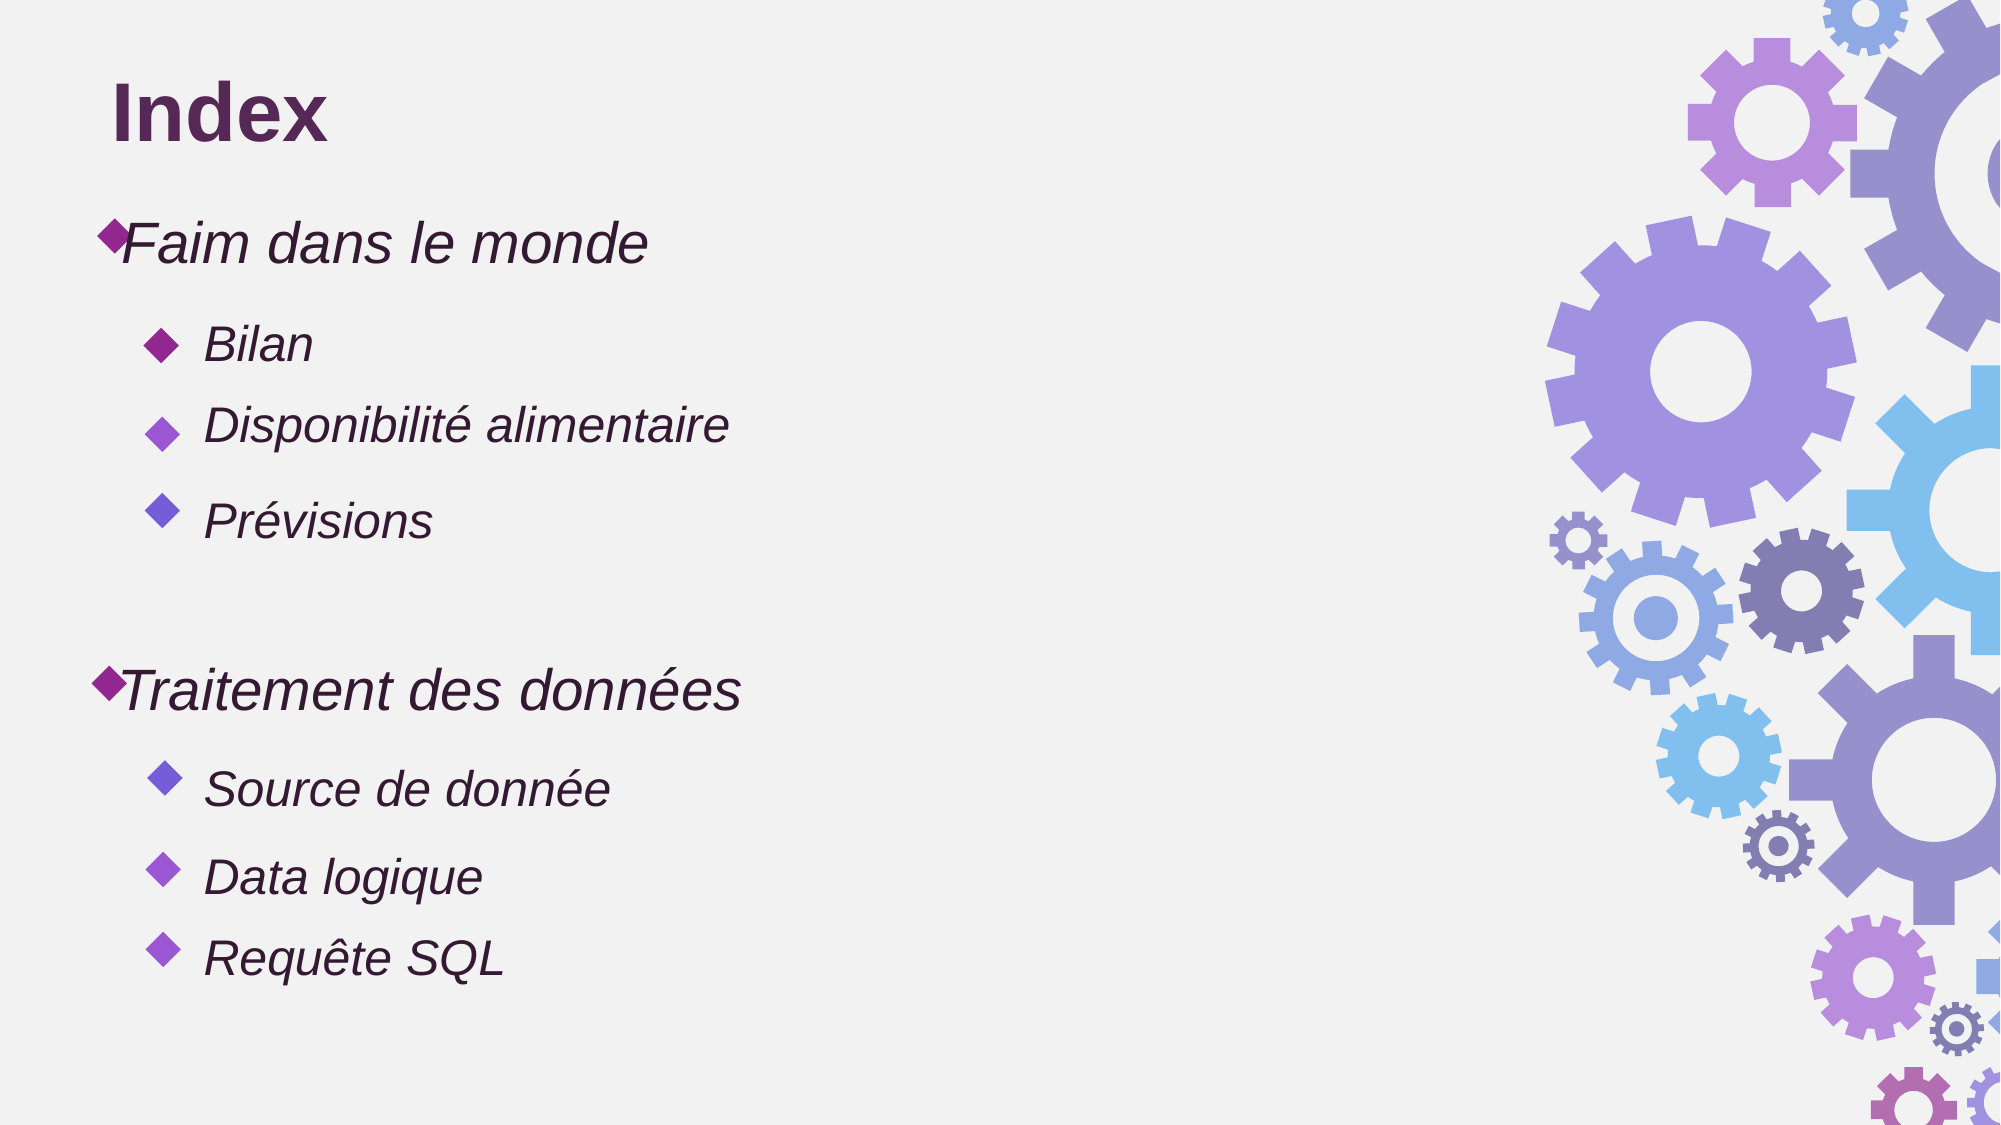

Index
Faim dans le monde

Bilan

Disponibilité alimentaire

Prévisions

Traitement des données

Source de donnée

Data logique

Requête SQL